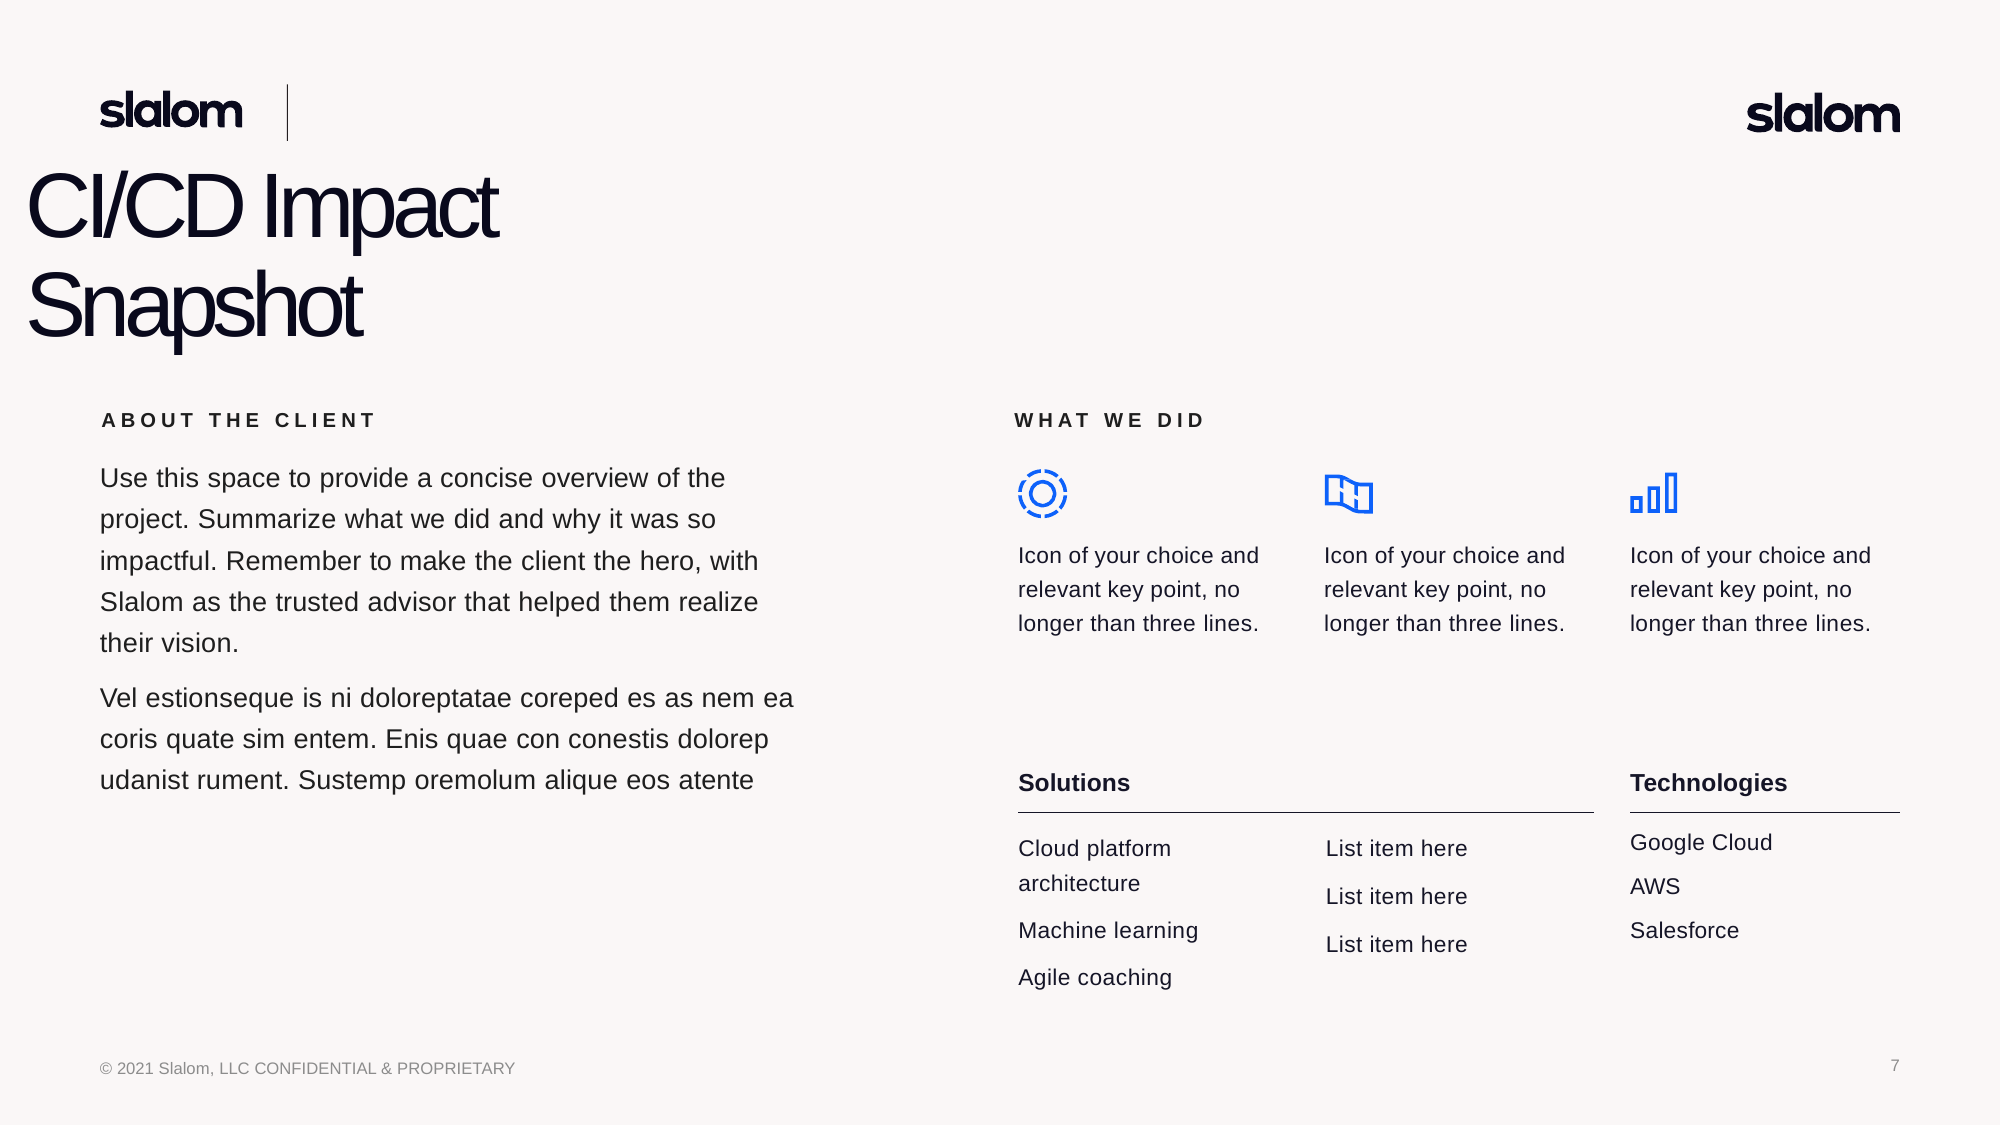

CI/CD Impact Snapshot
ABOUT THE CLIENT
WHAT WE DID
Use this space to provide a concise overview of the  project. Summarize what we did and why it was so  impactful. Remember to make the client the hero, with  Slalom as the trusted advisor that helped them realize  their vision.
Vel estionseque is ni doloreptatae coreped es as nem ea  coris quate sim entem. Enis quae con conestis dolorep  udanist rument. Sustemp oremolum alique eos atente

Icon of your choice and relevant key point, no longer than three lines.
Icon of your choice and relevant key point, no longer than three lines.
Icon of your choice and relevant key point, no longer than three lines.
Solutions
Technologies

Cloud platform  architecture
Machine learning
Agile coaching

List item here
List item here
List item here
Google Cloud
AWS
Salesforce
7
© 2021 Slalom, LLC CONFIDENTIAL & PROPRIETARY